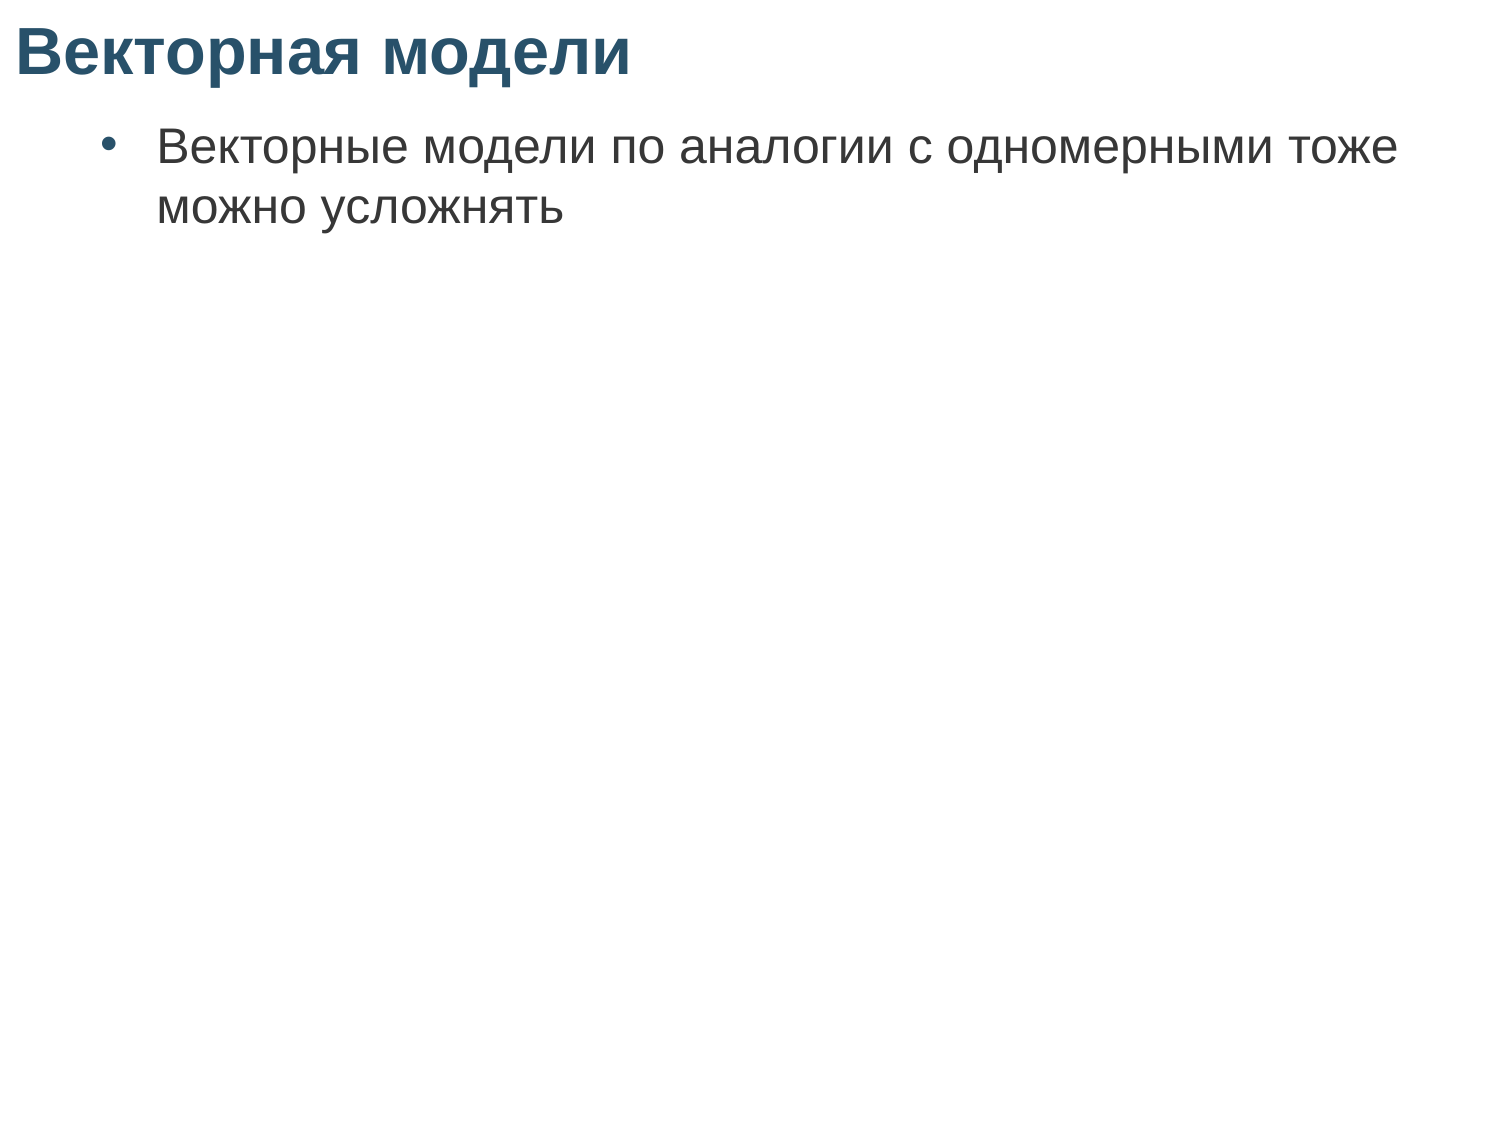

Векторная модели
Векторные модели по аналогии с одномерными тоже можно усложнять